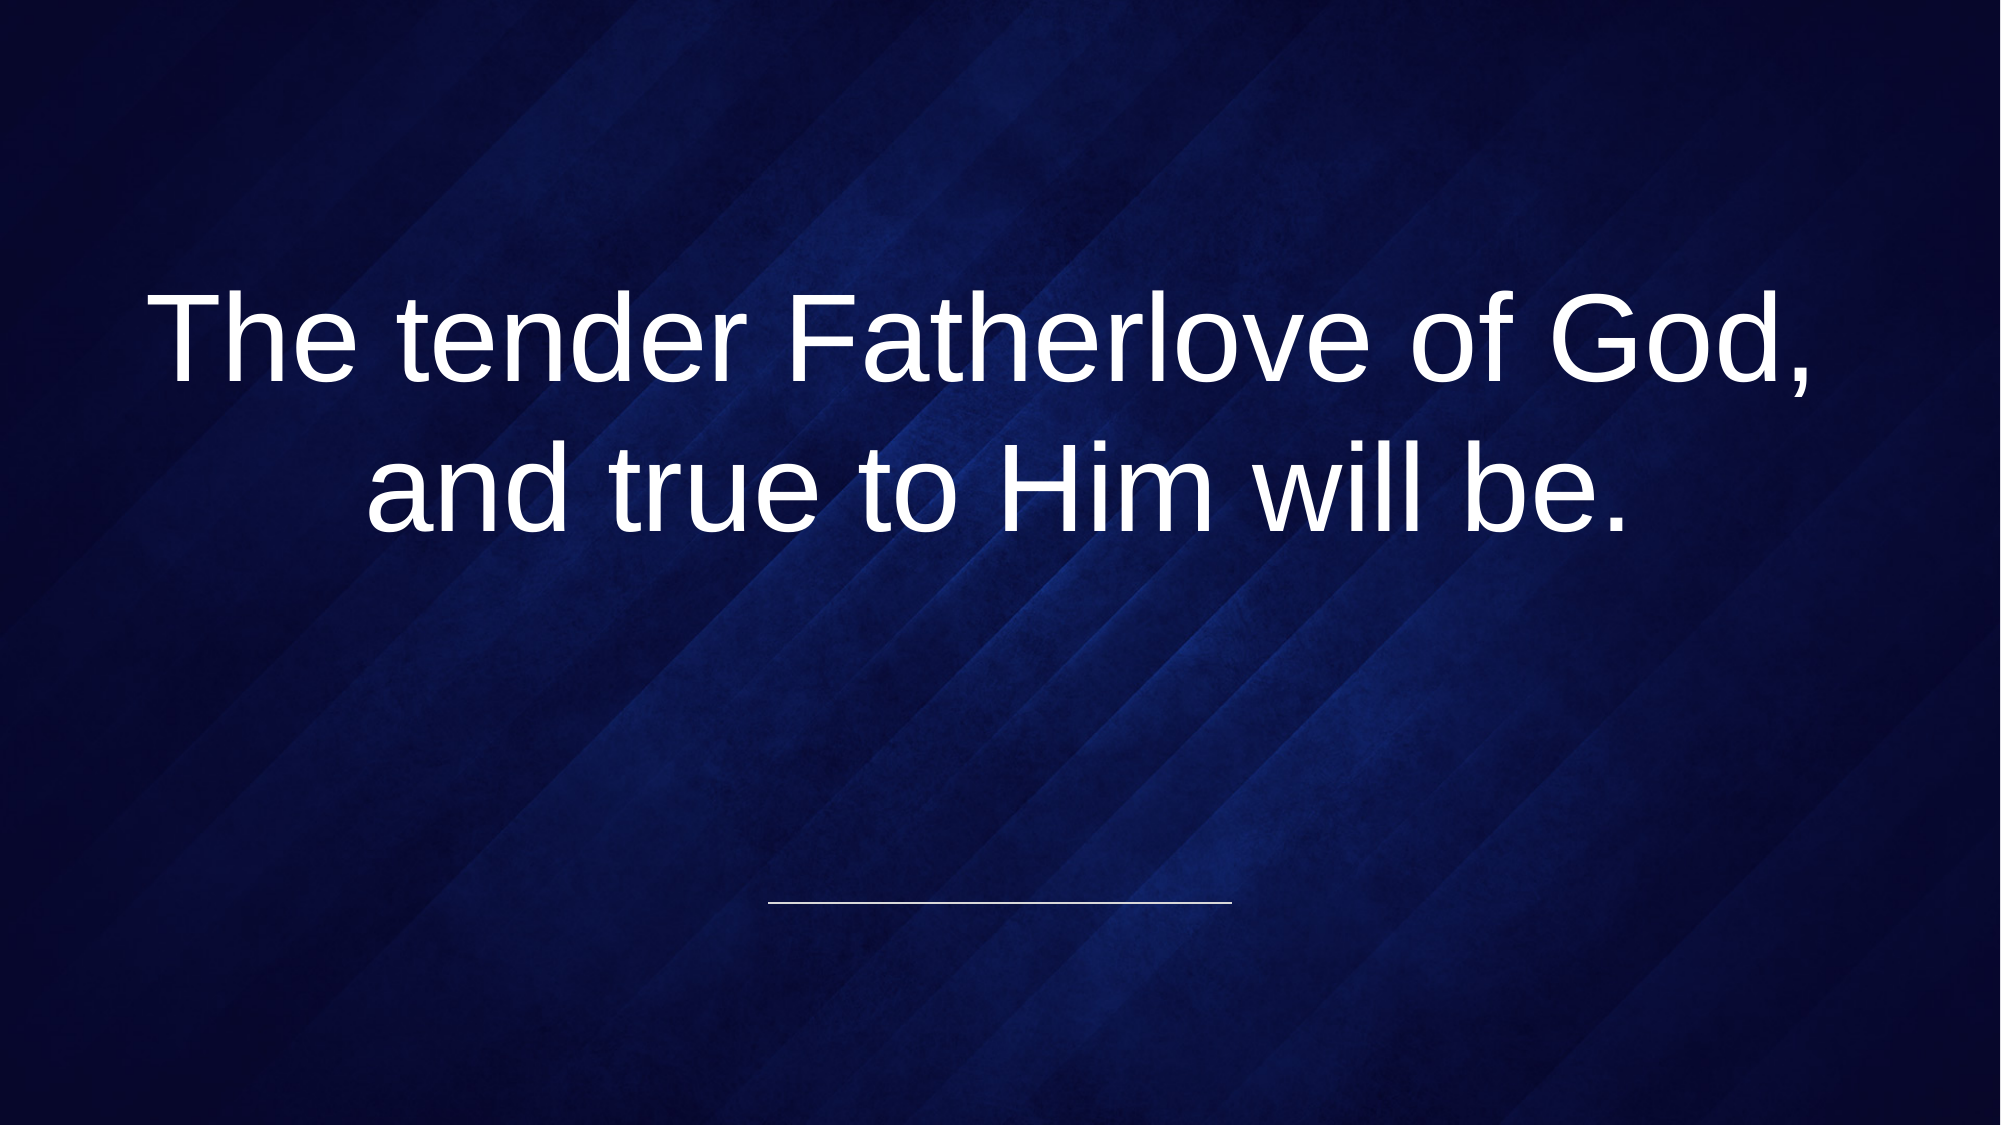

# The tender Fatherlove of God, and true to Him will be.